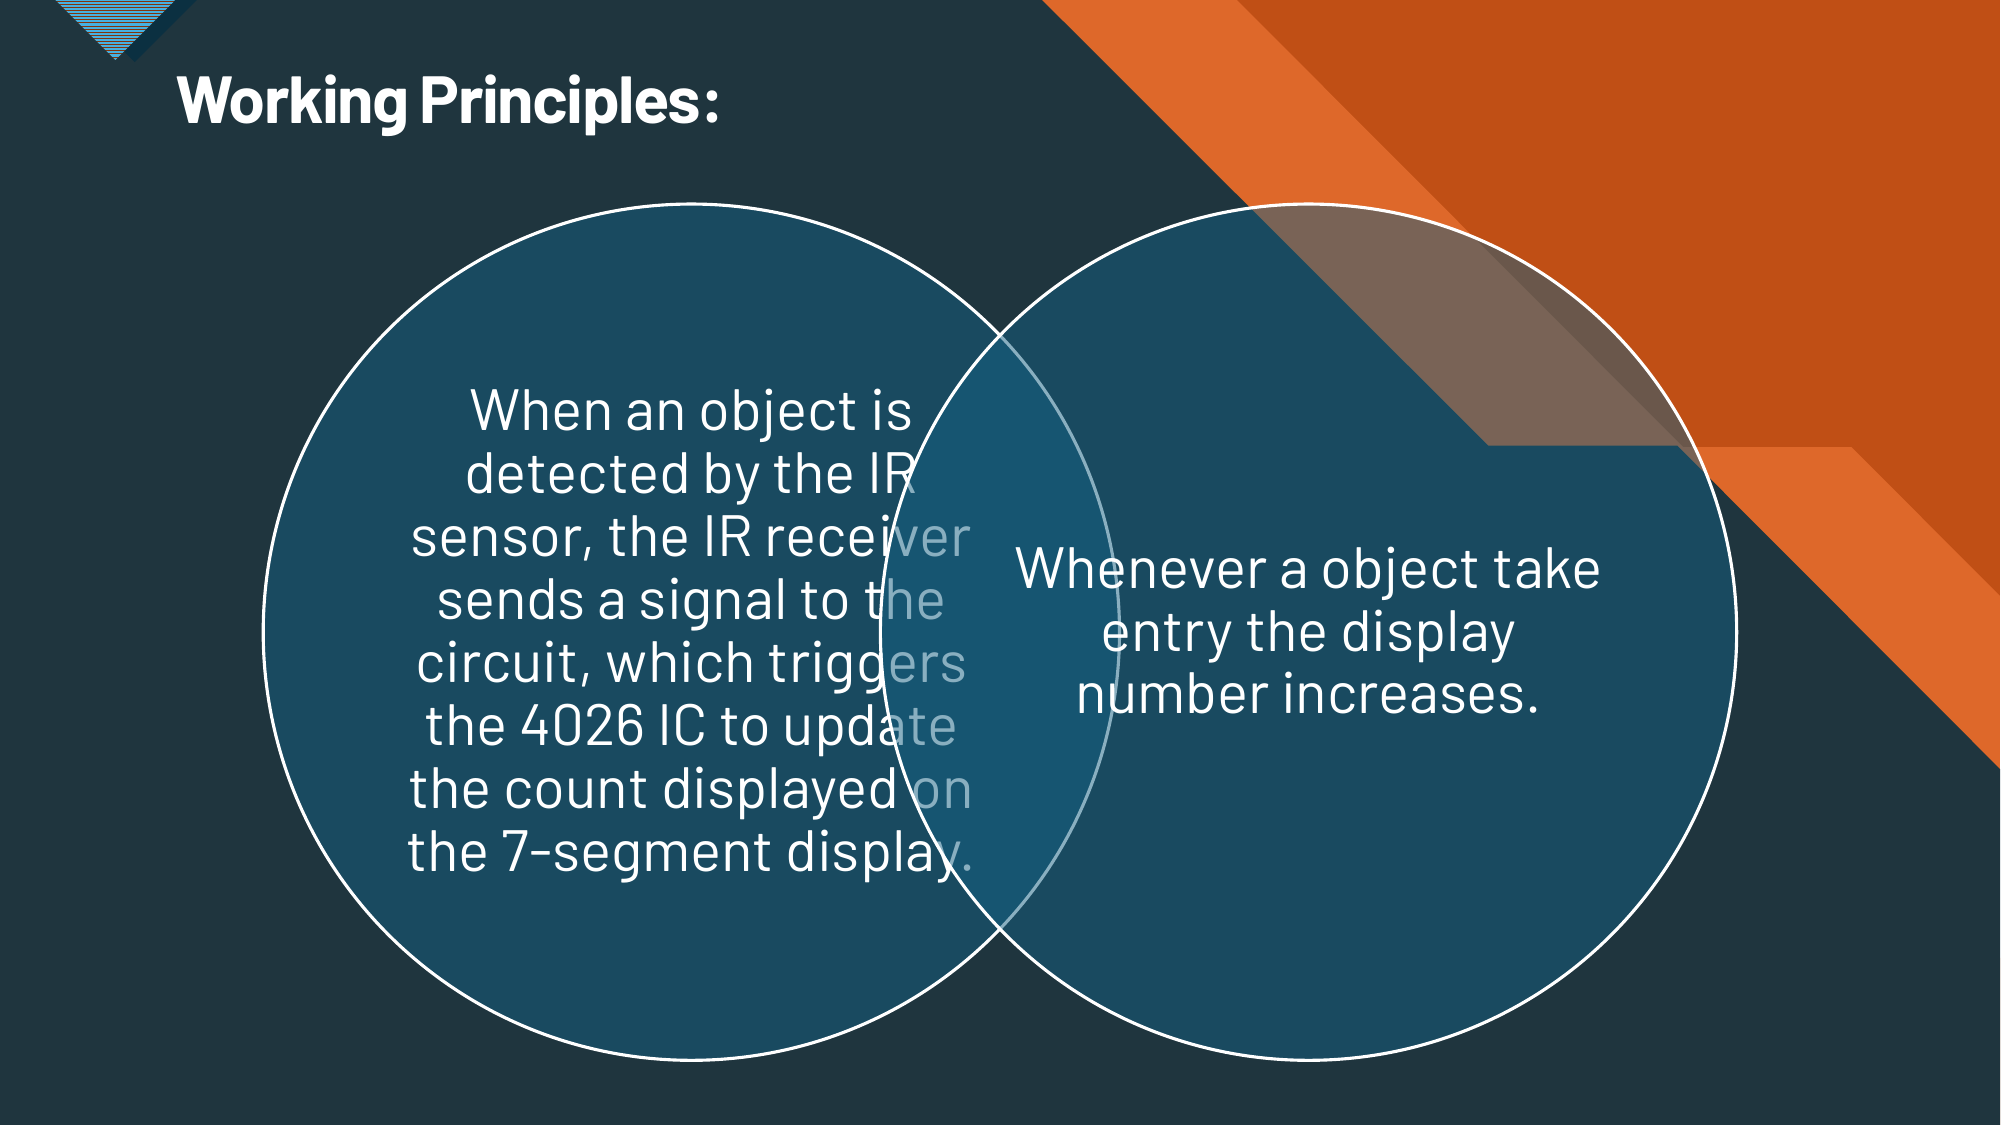

# Working Principles:
When an object is detected by the IR sensor, the IR receiver sends a signal to the circuit, which triggers the 4026 IC to update the count displayed on the 7-segment display.
Whenever a object take entry the display number increases.